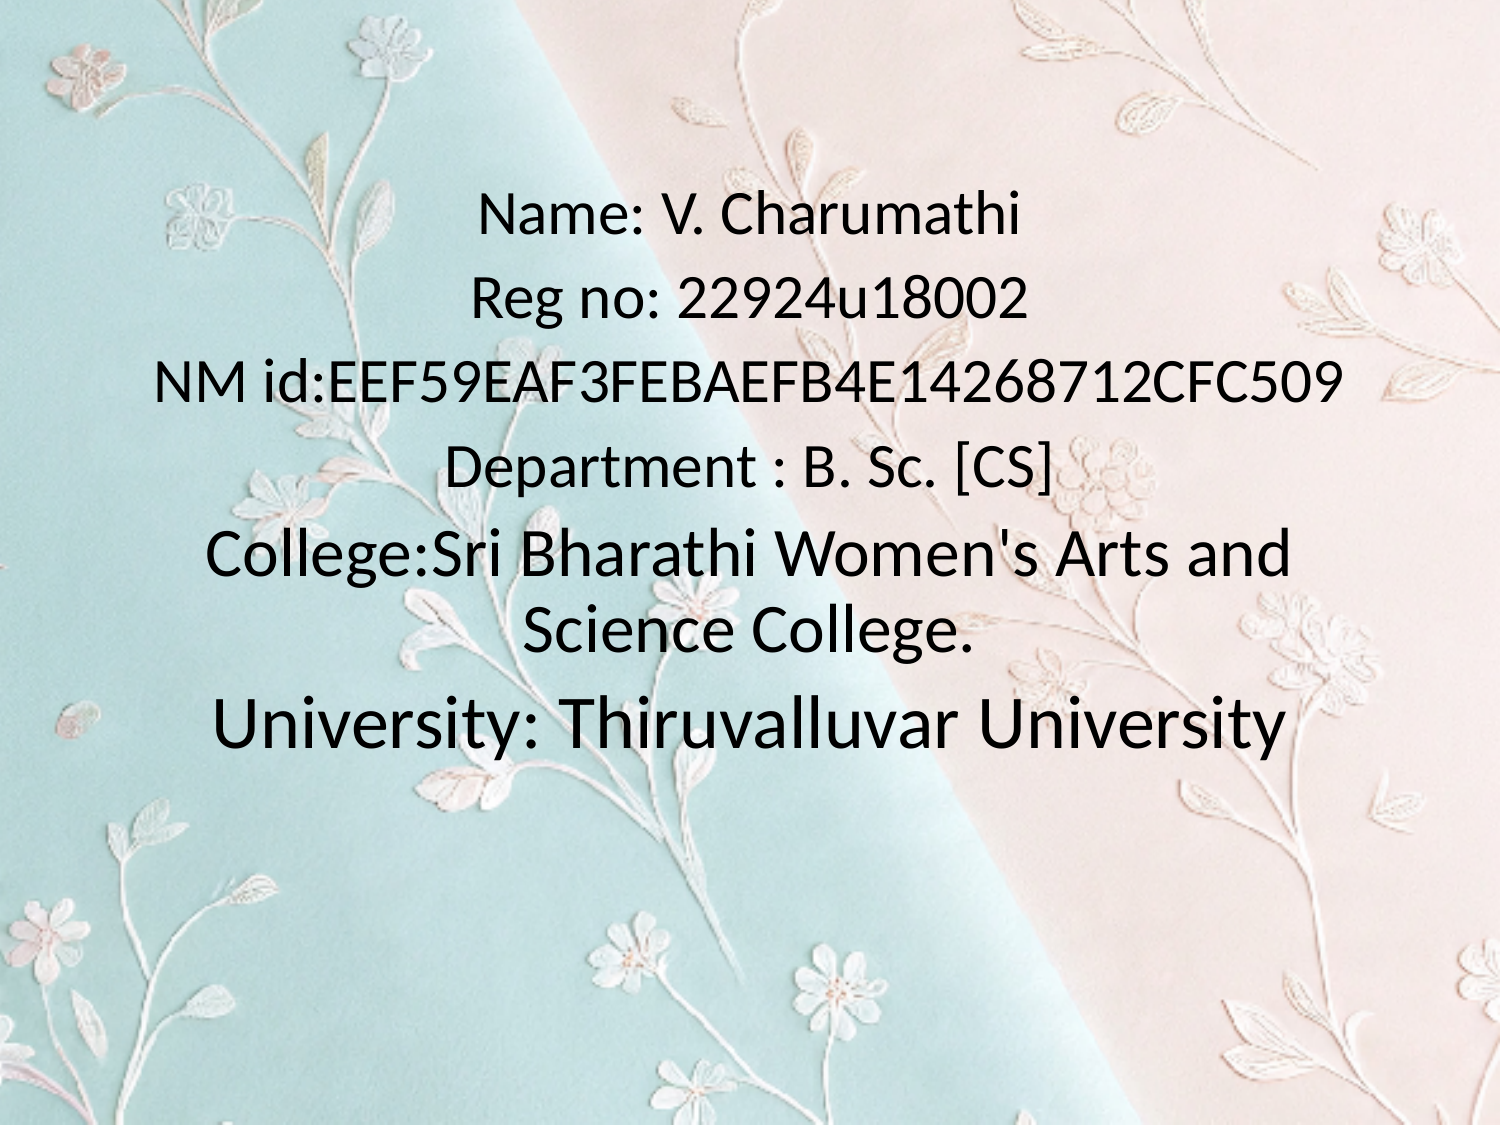

Name: V. Charumathi
Reg no: 22924u18002
NM id:EEF59EAF3FEBAEFB4E14268712CFC509
Department : B. Sc. [CS]
College:Sri Bharathi Women's Arts and Science College.
University: Thiruvalluvar University